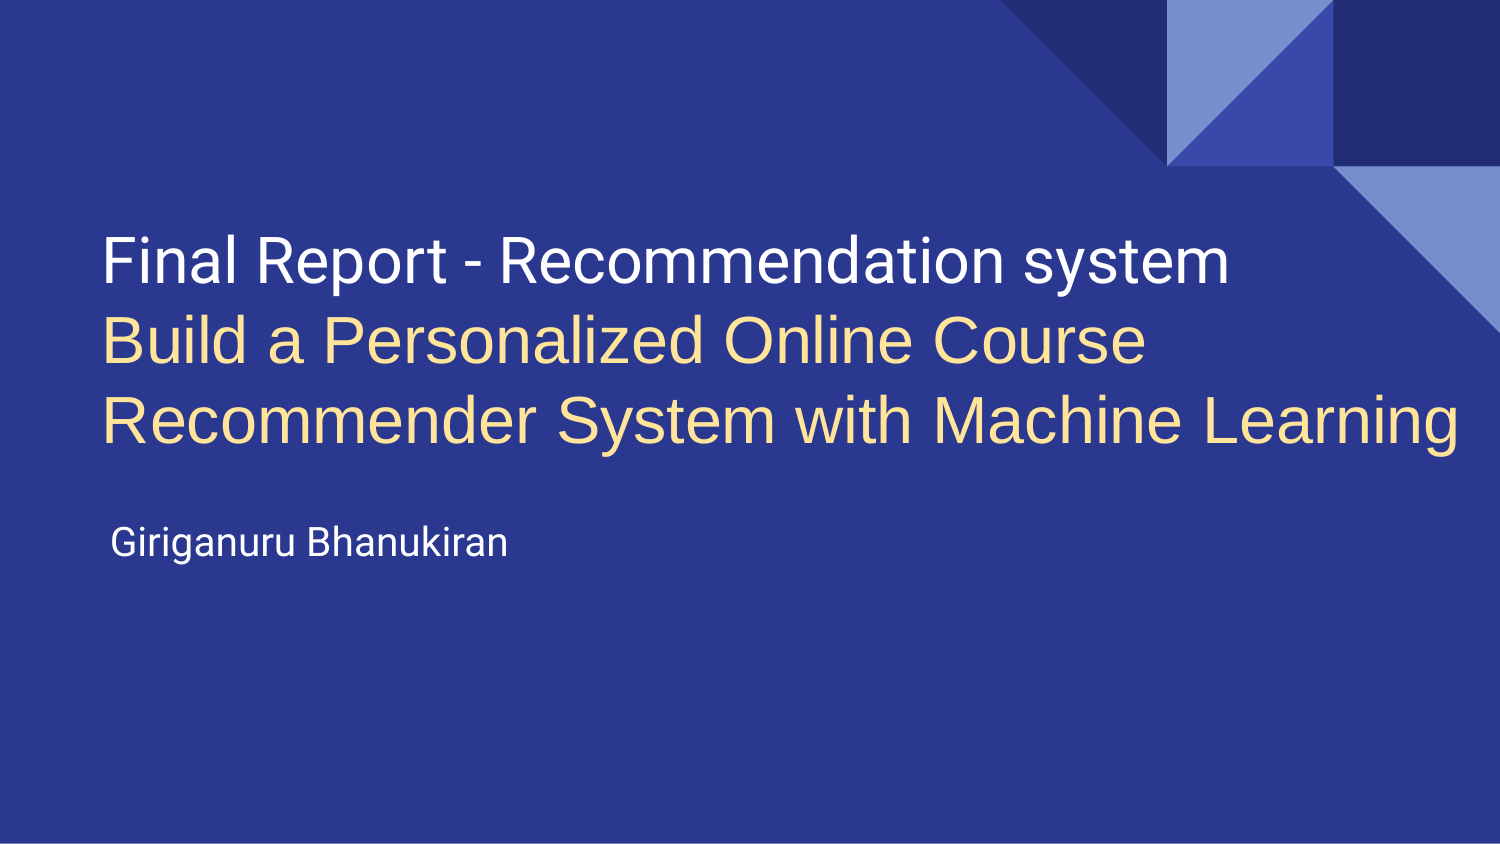

Final Report - Recommendation system
Build a Personalized Online Course  Recommender System with Machine Learning
Giriganuru Bhanukiran